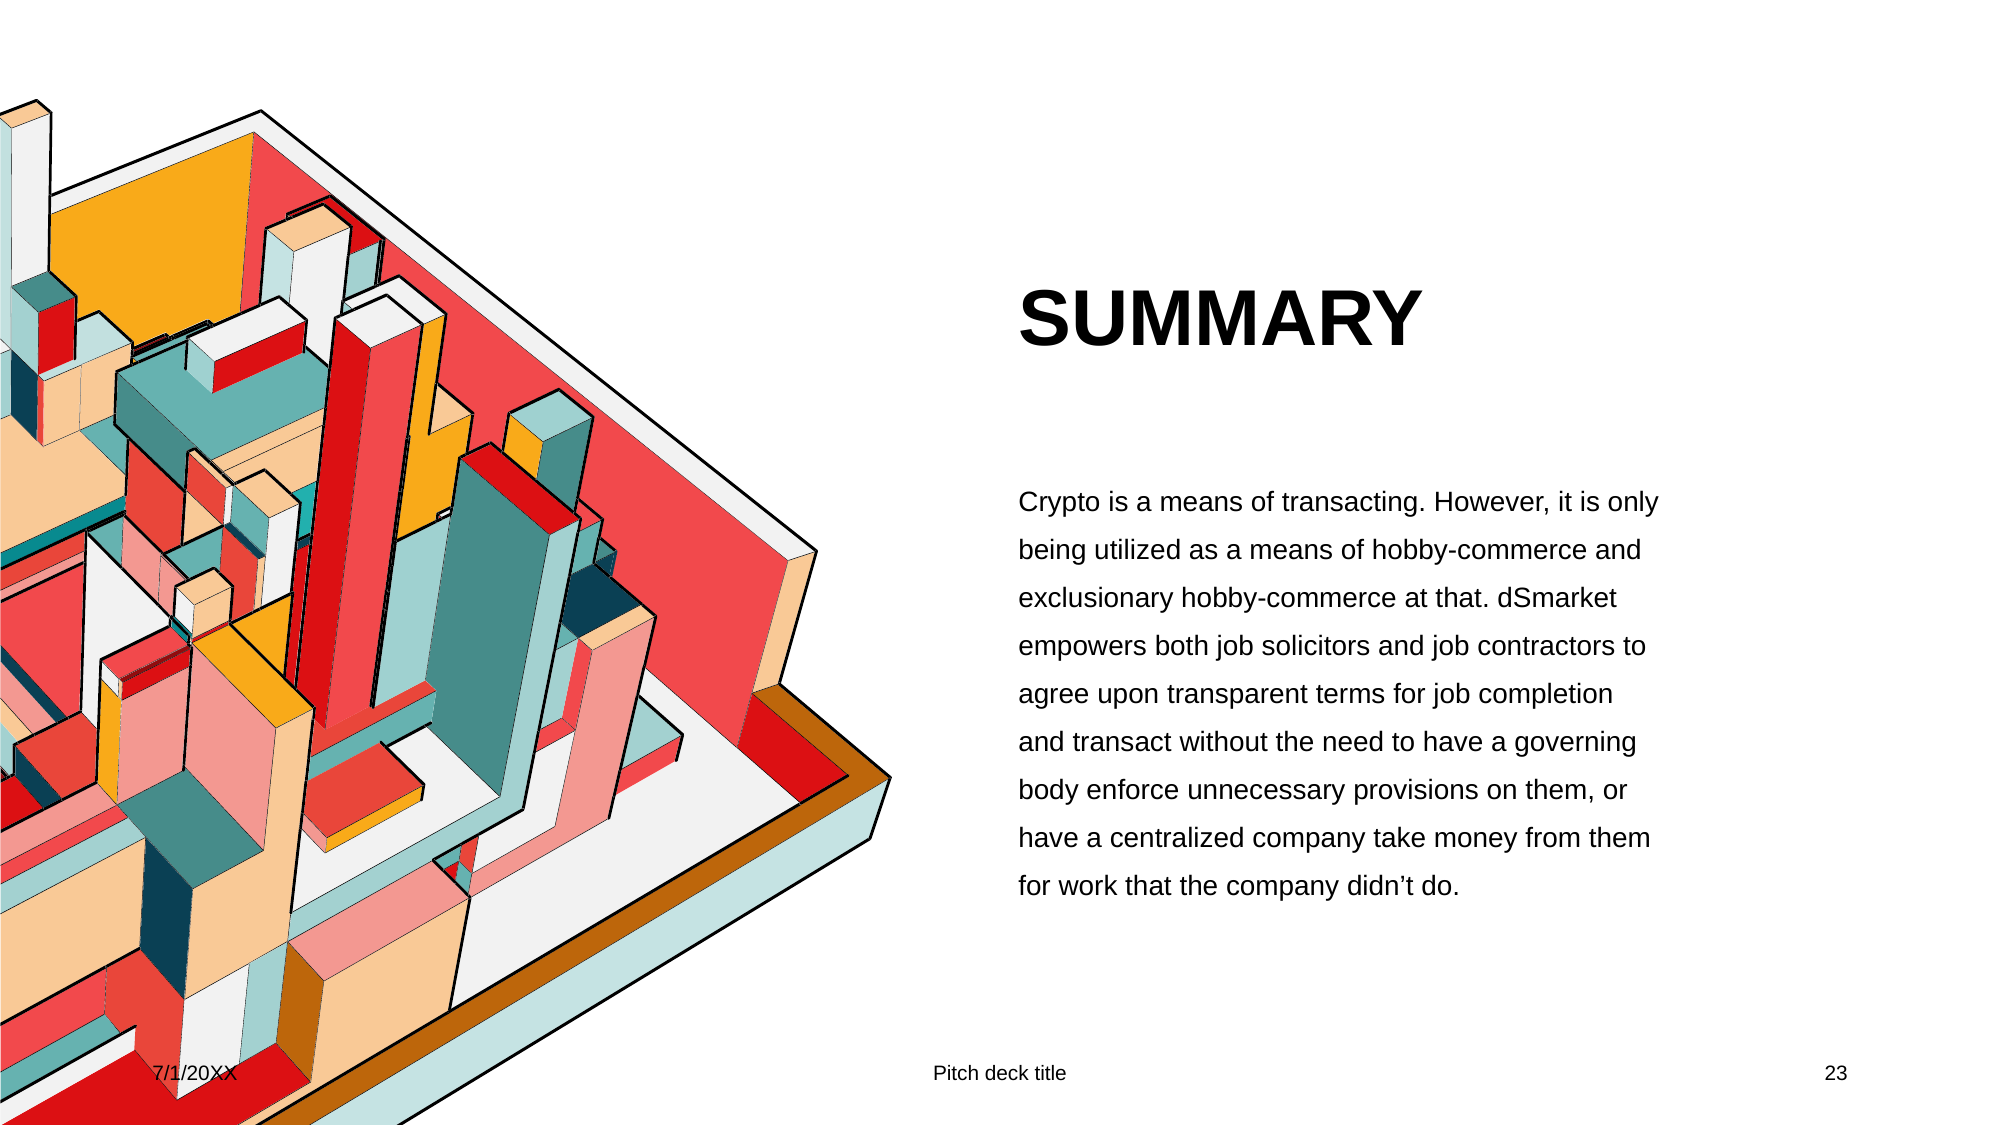

# SUMMARY
Crypto is a means of transacting. However, it is only being utilized as a means of hobby-commerce and exclusionary hobby-commerce at that. dSmarket empowers both job solicitors and job contractors to agree upon transparent terms for job completion and transact without the need to have a governing body enforce unnecessary provisions on them, or have a centralized company take money from them for work that the company didn’t do.

7/1/20XX
Pitch deck title
23